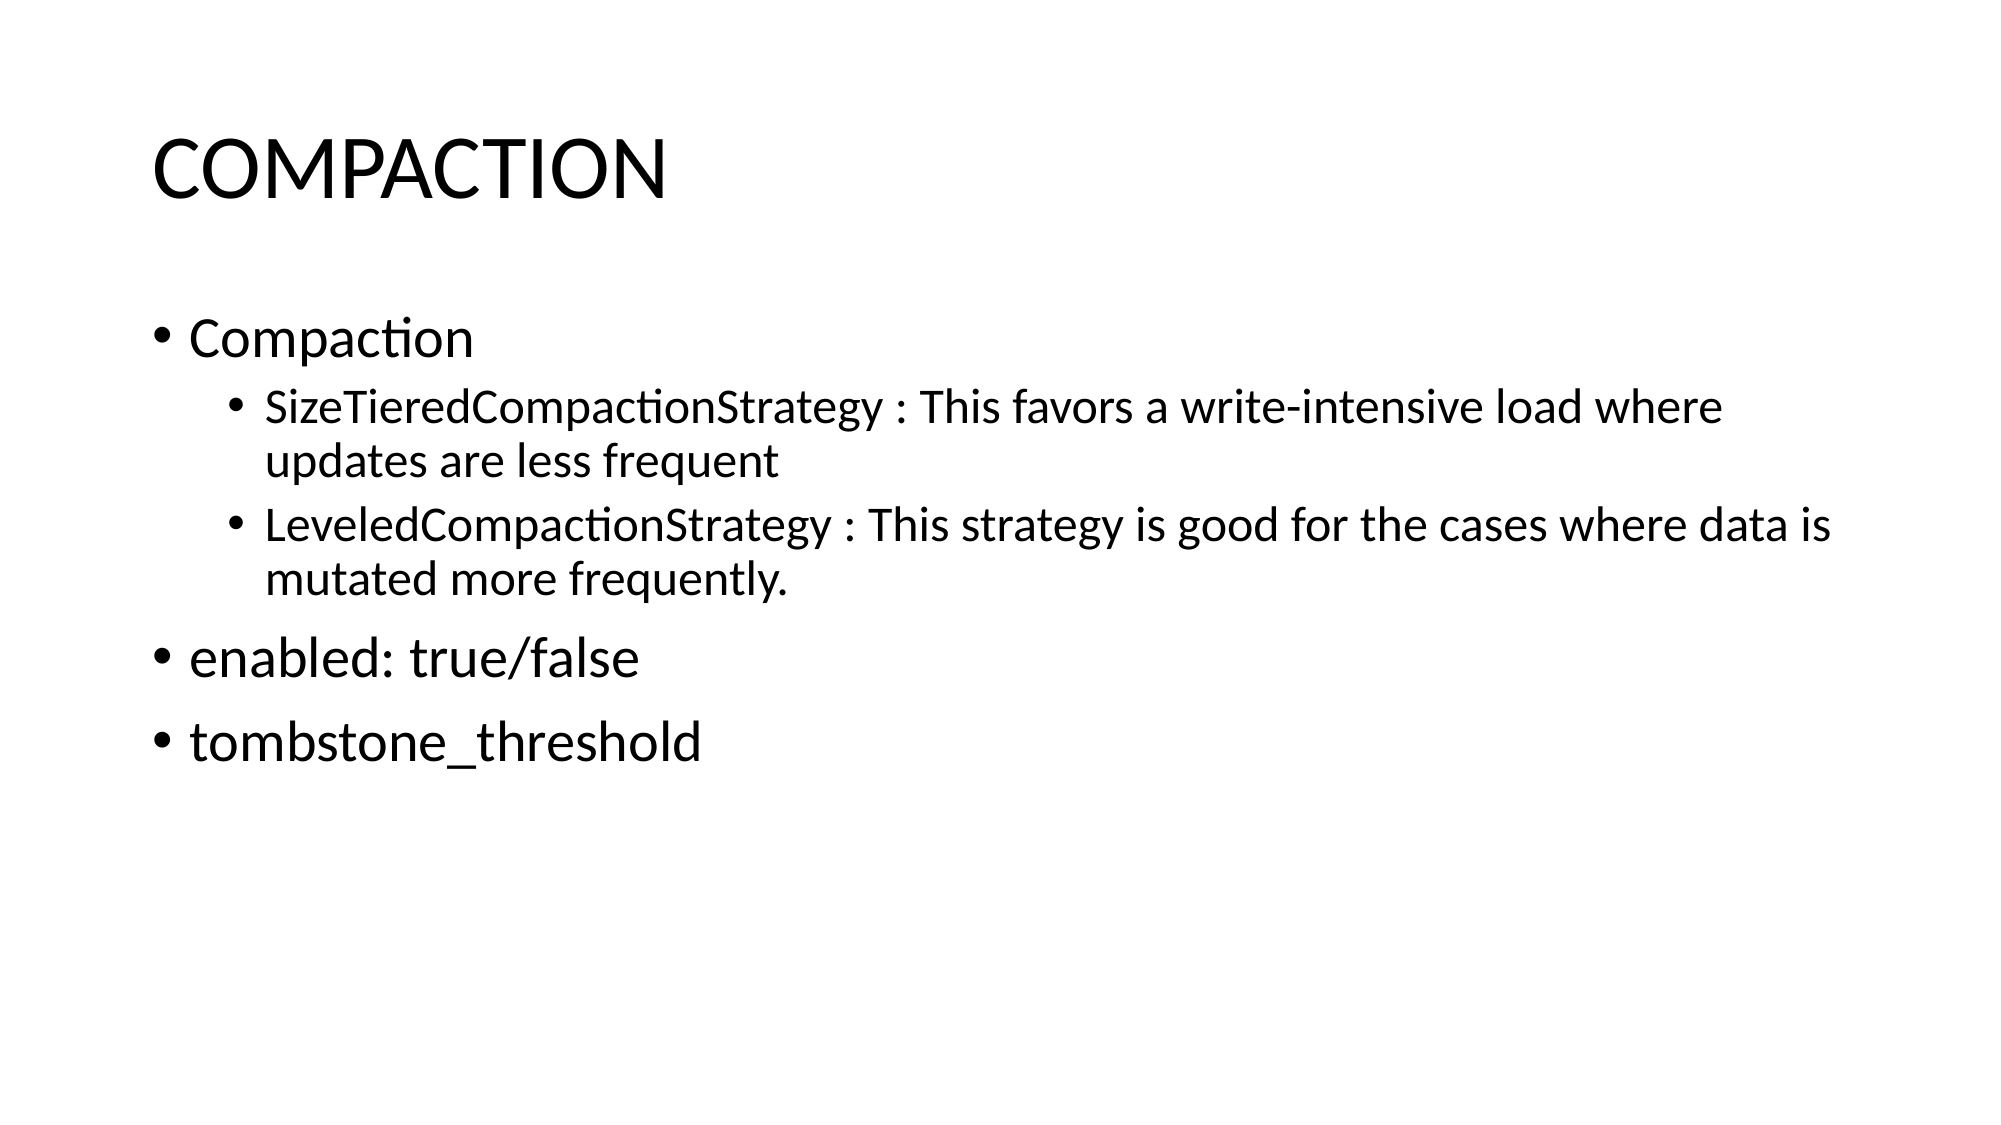

# COMPACTION
Compaction
SizeTieredCompactionStrategy : This favors a write-intensive load where updates are less frequent
LeveledCompactionStrategy : This strategy is good for the cases where data is mutated more frequently.
enabled: true/false
tombstone_threshold